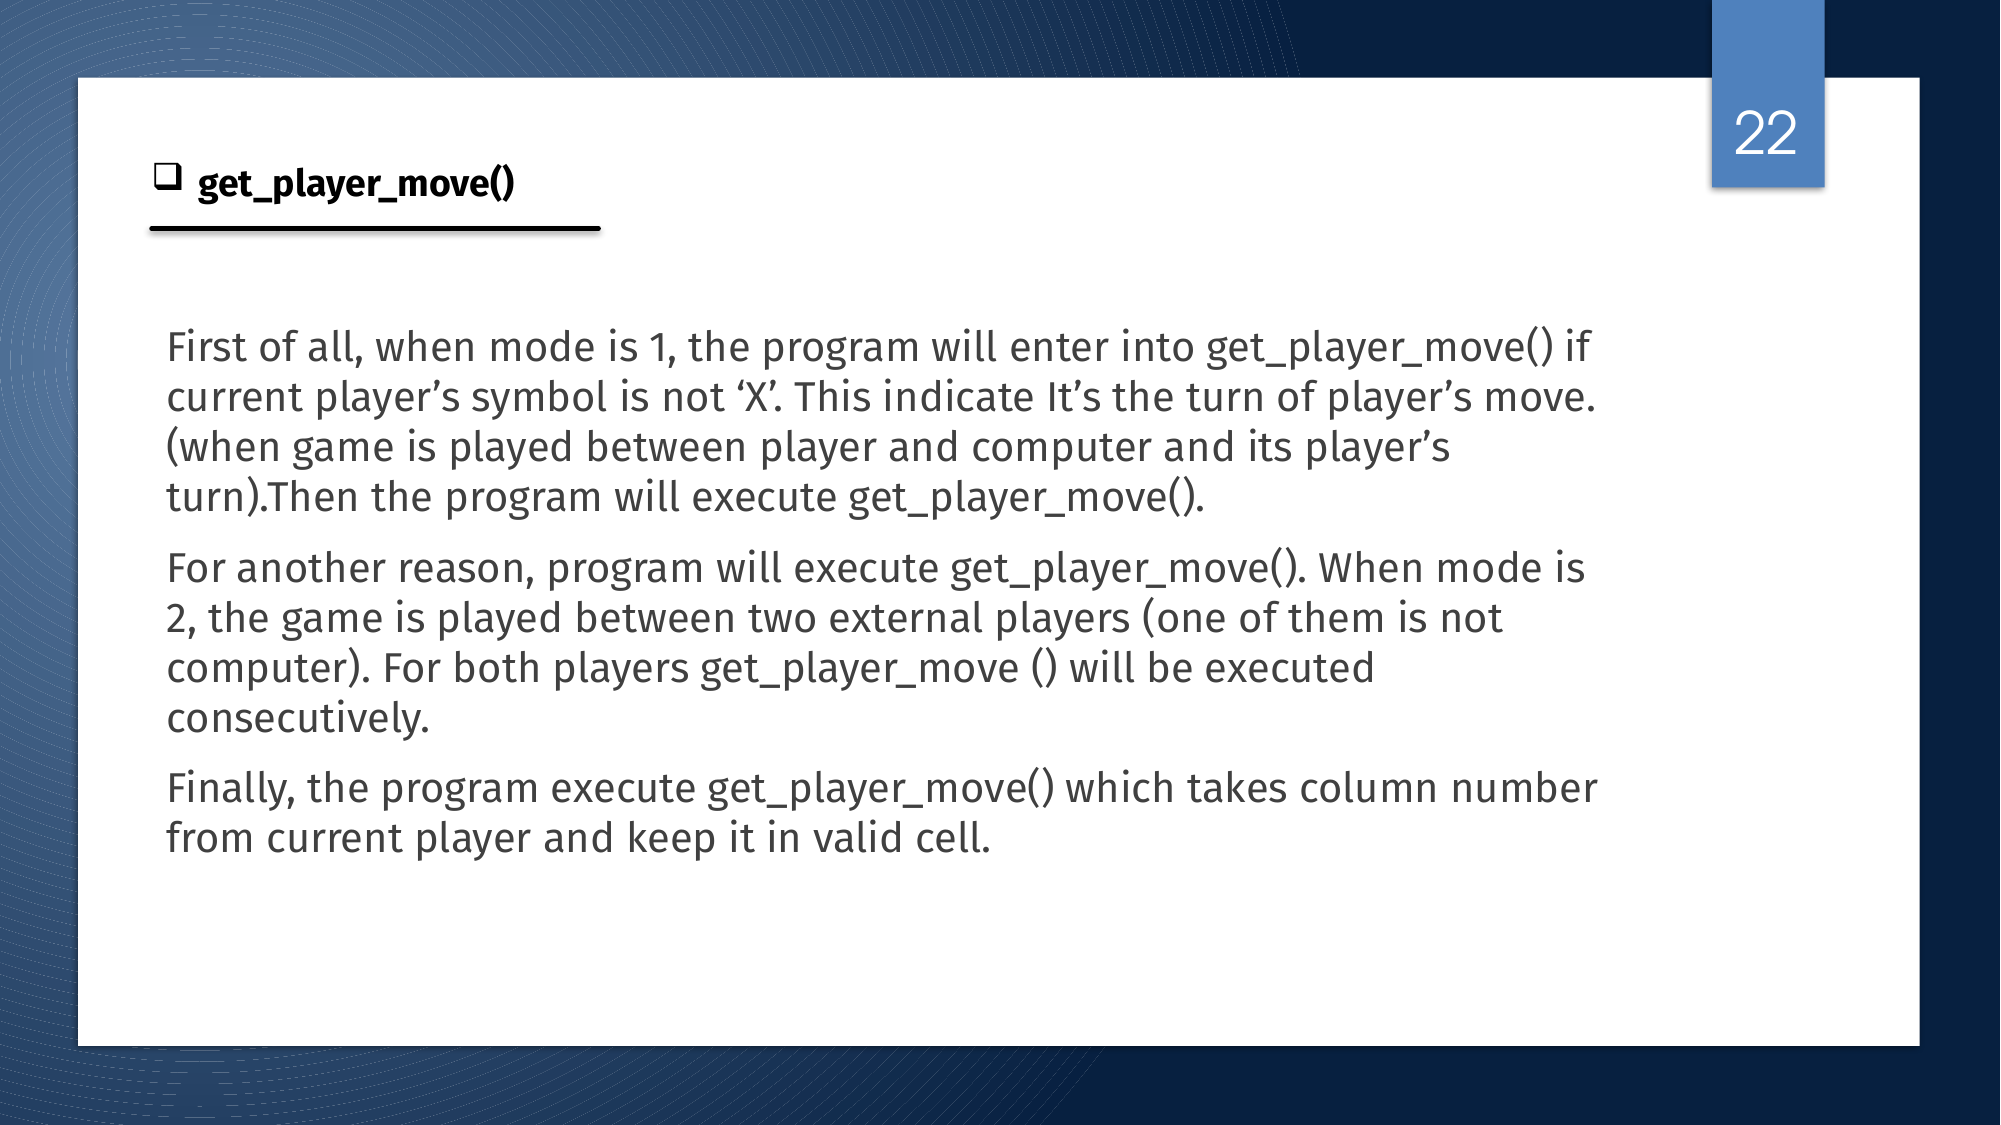

22

get_player_move()
­­­­­­­First of all, when mode is 1, the program will enter into get_player_move() if current player’s symbol is not ‘X’. This indicate It’s the turn of player’s move. (when game is played between player and computer and its player’s turn).Then the program will execute get_player_move().
For another reason, program will execute get_player_move(). When mode is 2, the game is played between two external players (one of them is not computer). For both players get_player_move () will be executed consecutively.
Finally, the program execute get_player_move() which takes column number from current player and keep it in valid cell.